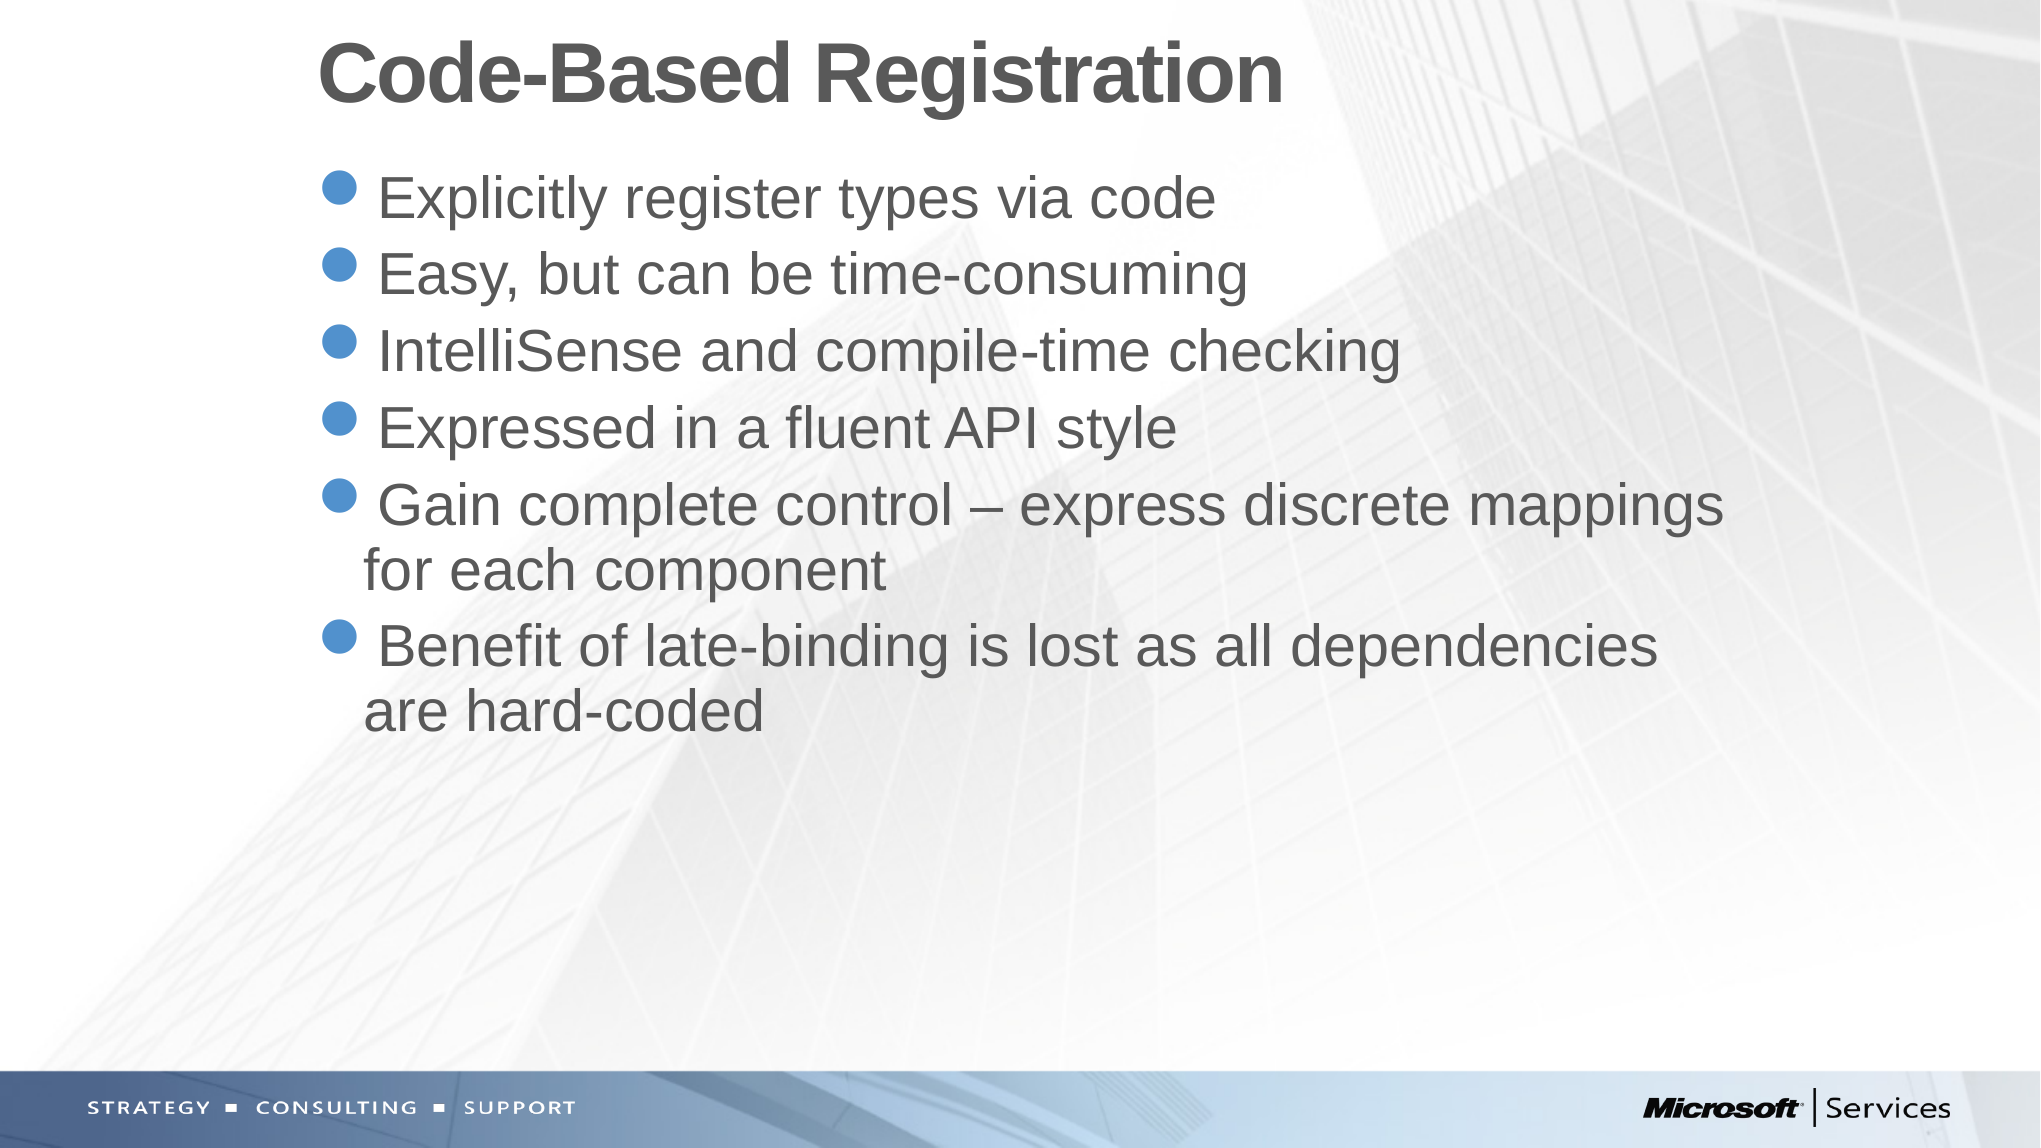

# Code-Based Registration
Explicitly register types via code
Easy, but can be time-consuming
IntelliSense and compile-time checking
Expressed in a fluent API style
Gain complete control – express discrete mappings for each component
Benefit of late-binding is lost as all dependencies are hard-coded